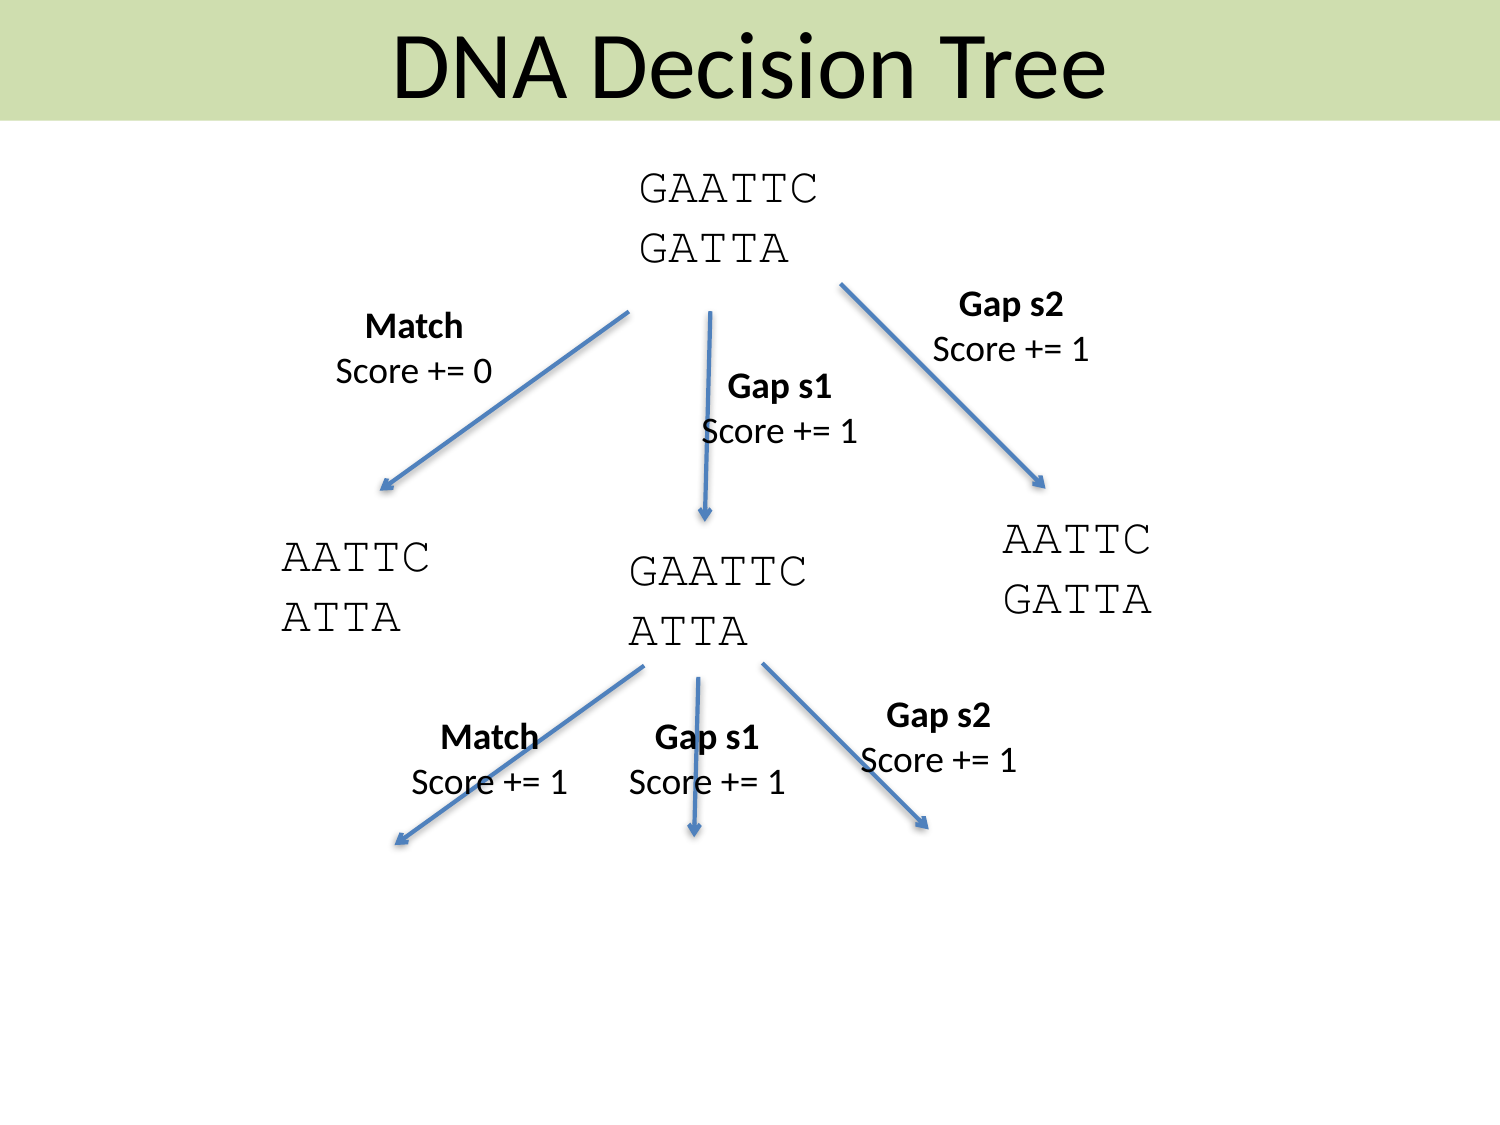

DNA Decision Tree
GAATTC
GATTA
Gap s2
Score += 1
Match
Score += 0
Gap s1
Score += 1
AATTC
GATTA
AATTC
ATTA
GAATTC
ATTA
Gap s2
Score += 1
Gap s1
Score += 1
Match
Score += 1